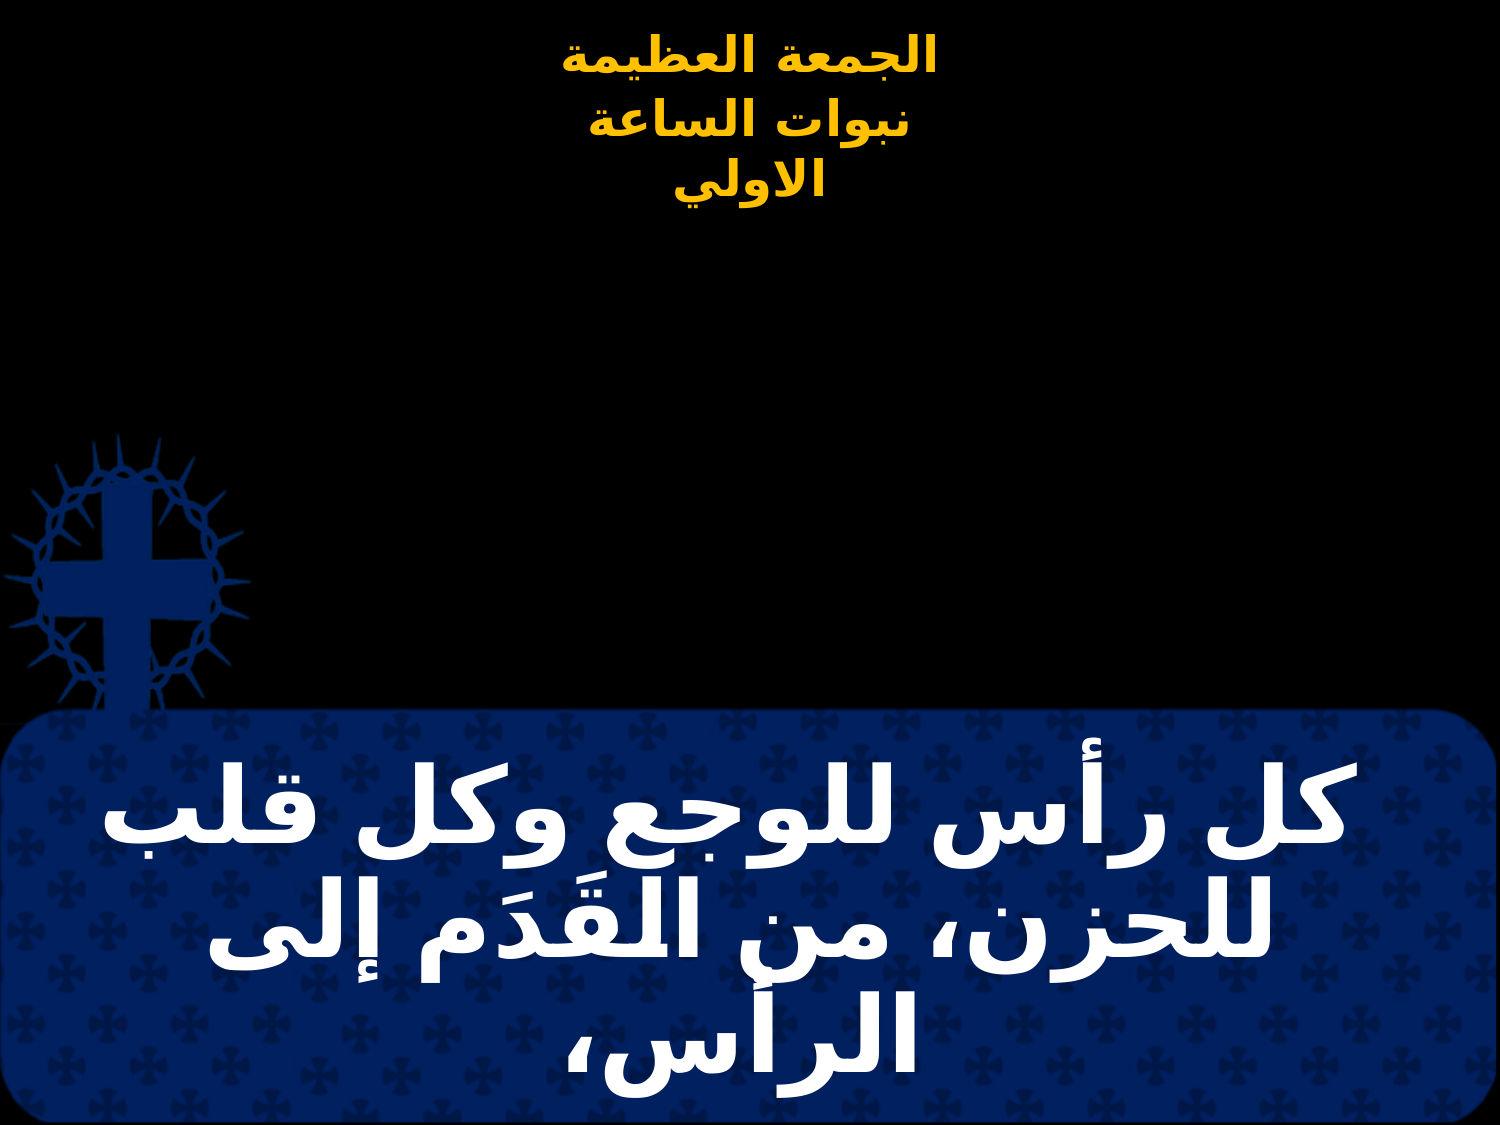

# كل رأس للوجع وكل قلب للحزن، من القَدَم إلى الرأس،